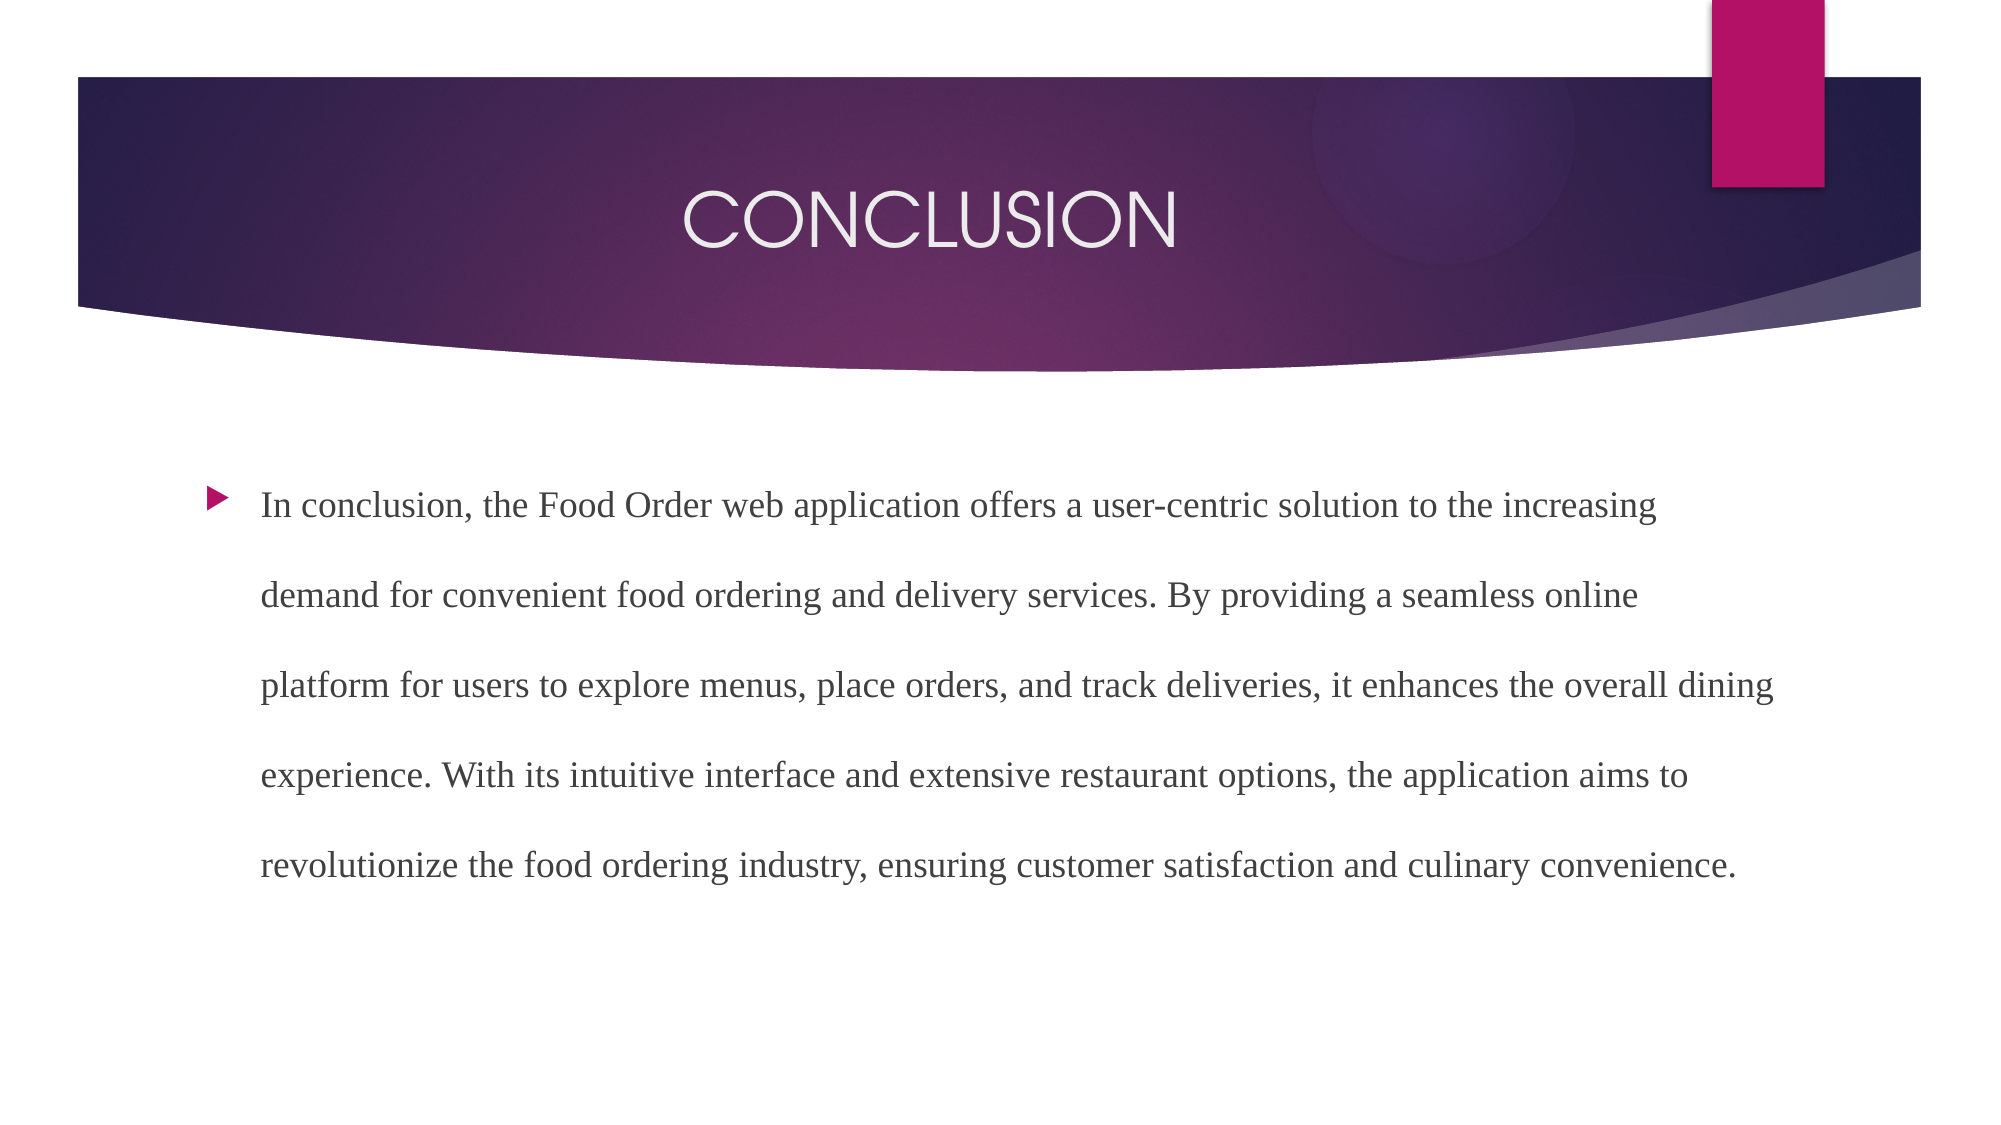

# CONCLUSION
In conclusion, the Food Order web application offers a user-centric solution to the increasing demand for convenient food ordering and delivery services. By providing a seamless online platform for users to explore menus, place orders, and track deliveries, it enhances the overall dining experience. With its intuitive interface and extensive restaurant options, the application aims to revolutionize the food ordering industry, ensuring customer satisfaction and culinary convenience.